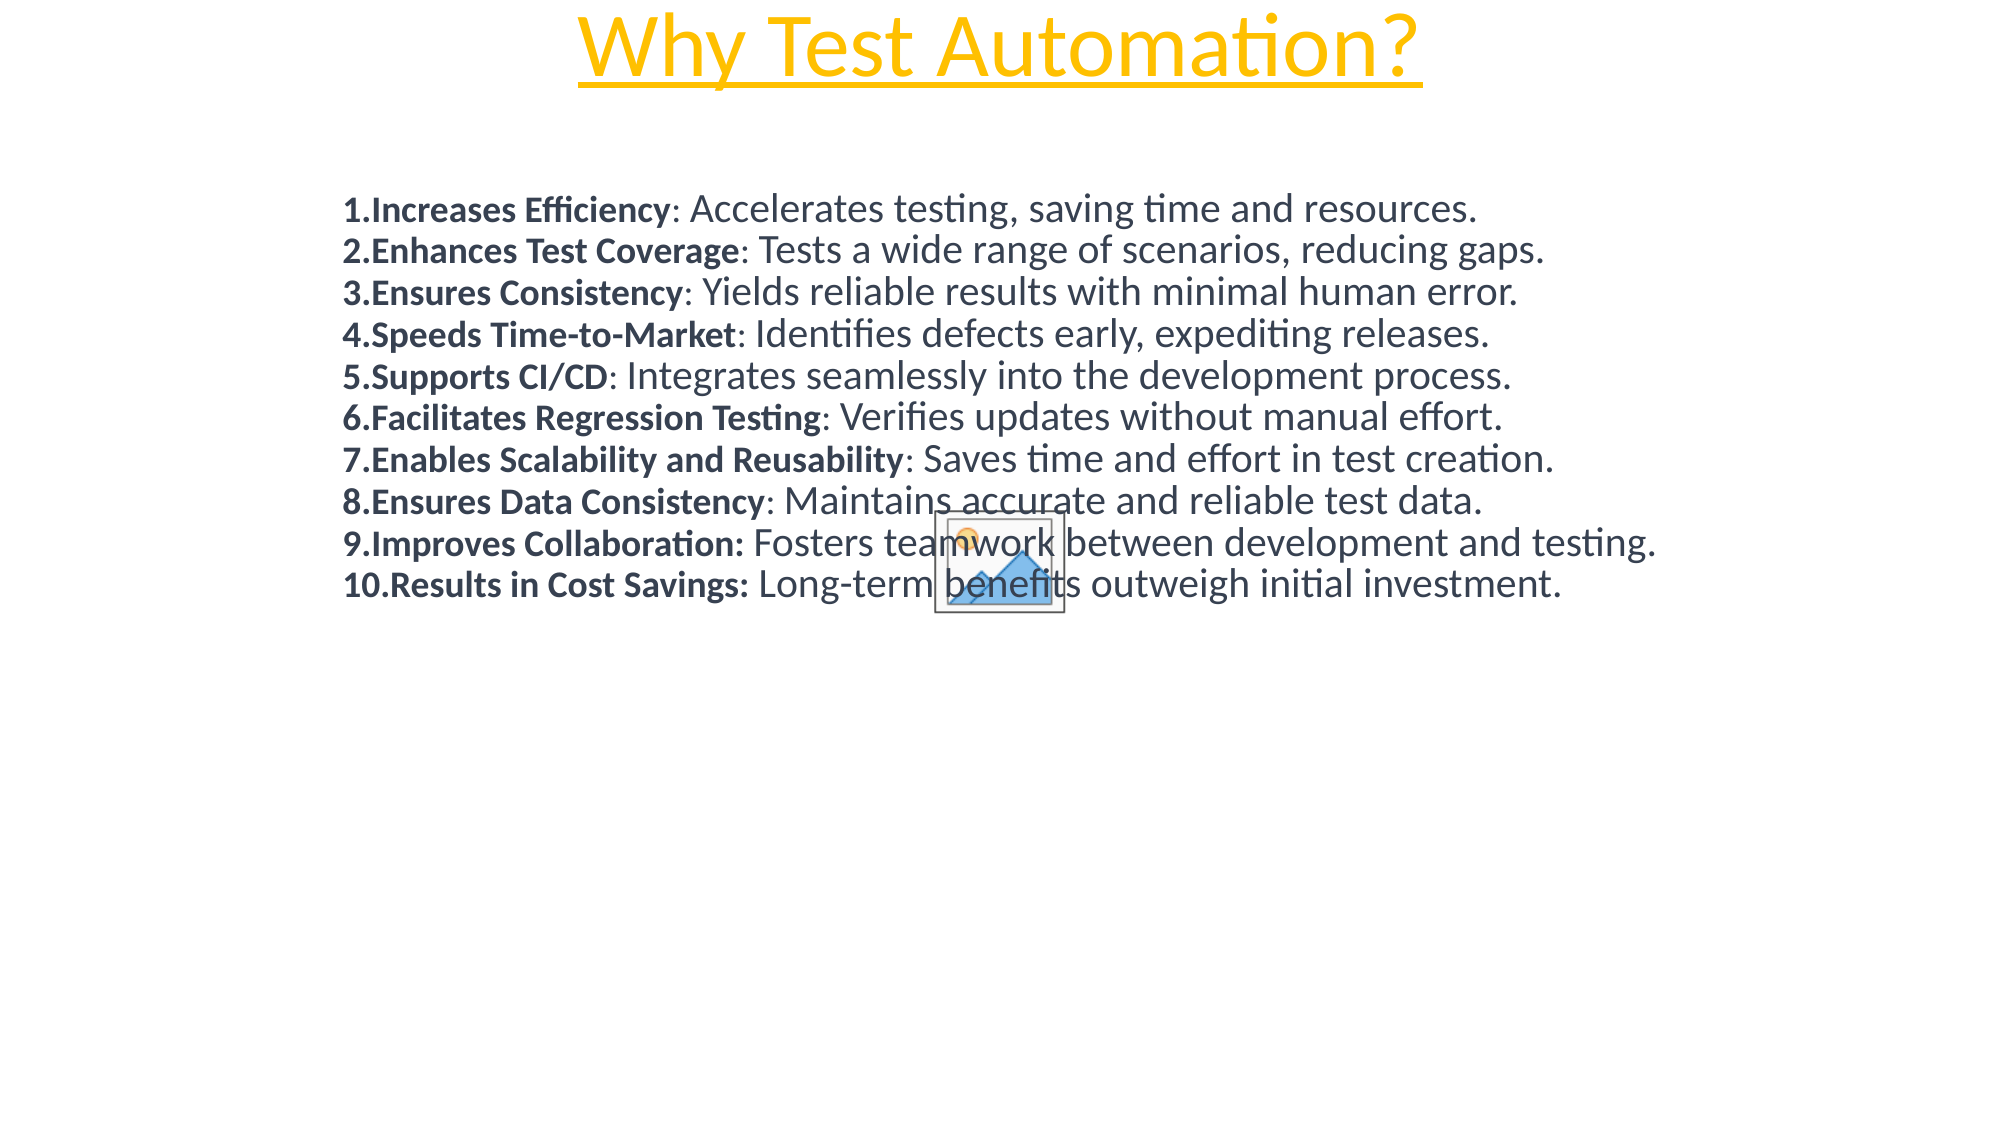

Why Test Automation?

Increases Efficiency: Accelerates testing, saving time and resources.
Enhances Test Coverage: Tests a wide range of scenarios, reducing gaps.
Ensures Consistency: Yields reliable results with minimal human error.
Speeds Time-to-Market: Identifies defects early, expediting releases.
Supports CI/CD: Integrates seamlessly into the development process.
Facilitates Regression Testing: Verifies updates without manual effort.
Enables Scalability and Reusability: Saves time and effort in test creation.
Ensures Data Consistency: Maintains accurate and reliable test data.
Improves Collaboration: Fosters teamwork between development and testing.
Results in Cost Savings: Long-term benefits outweigh initial investment.